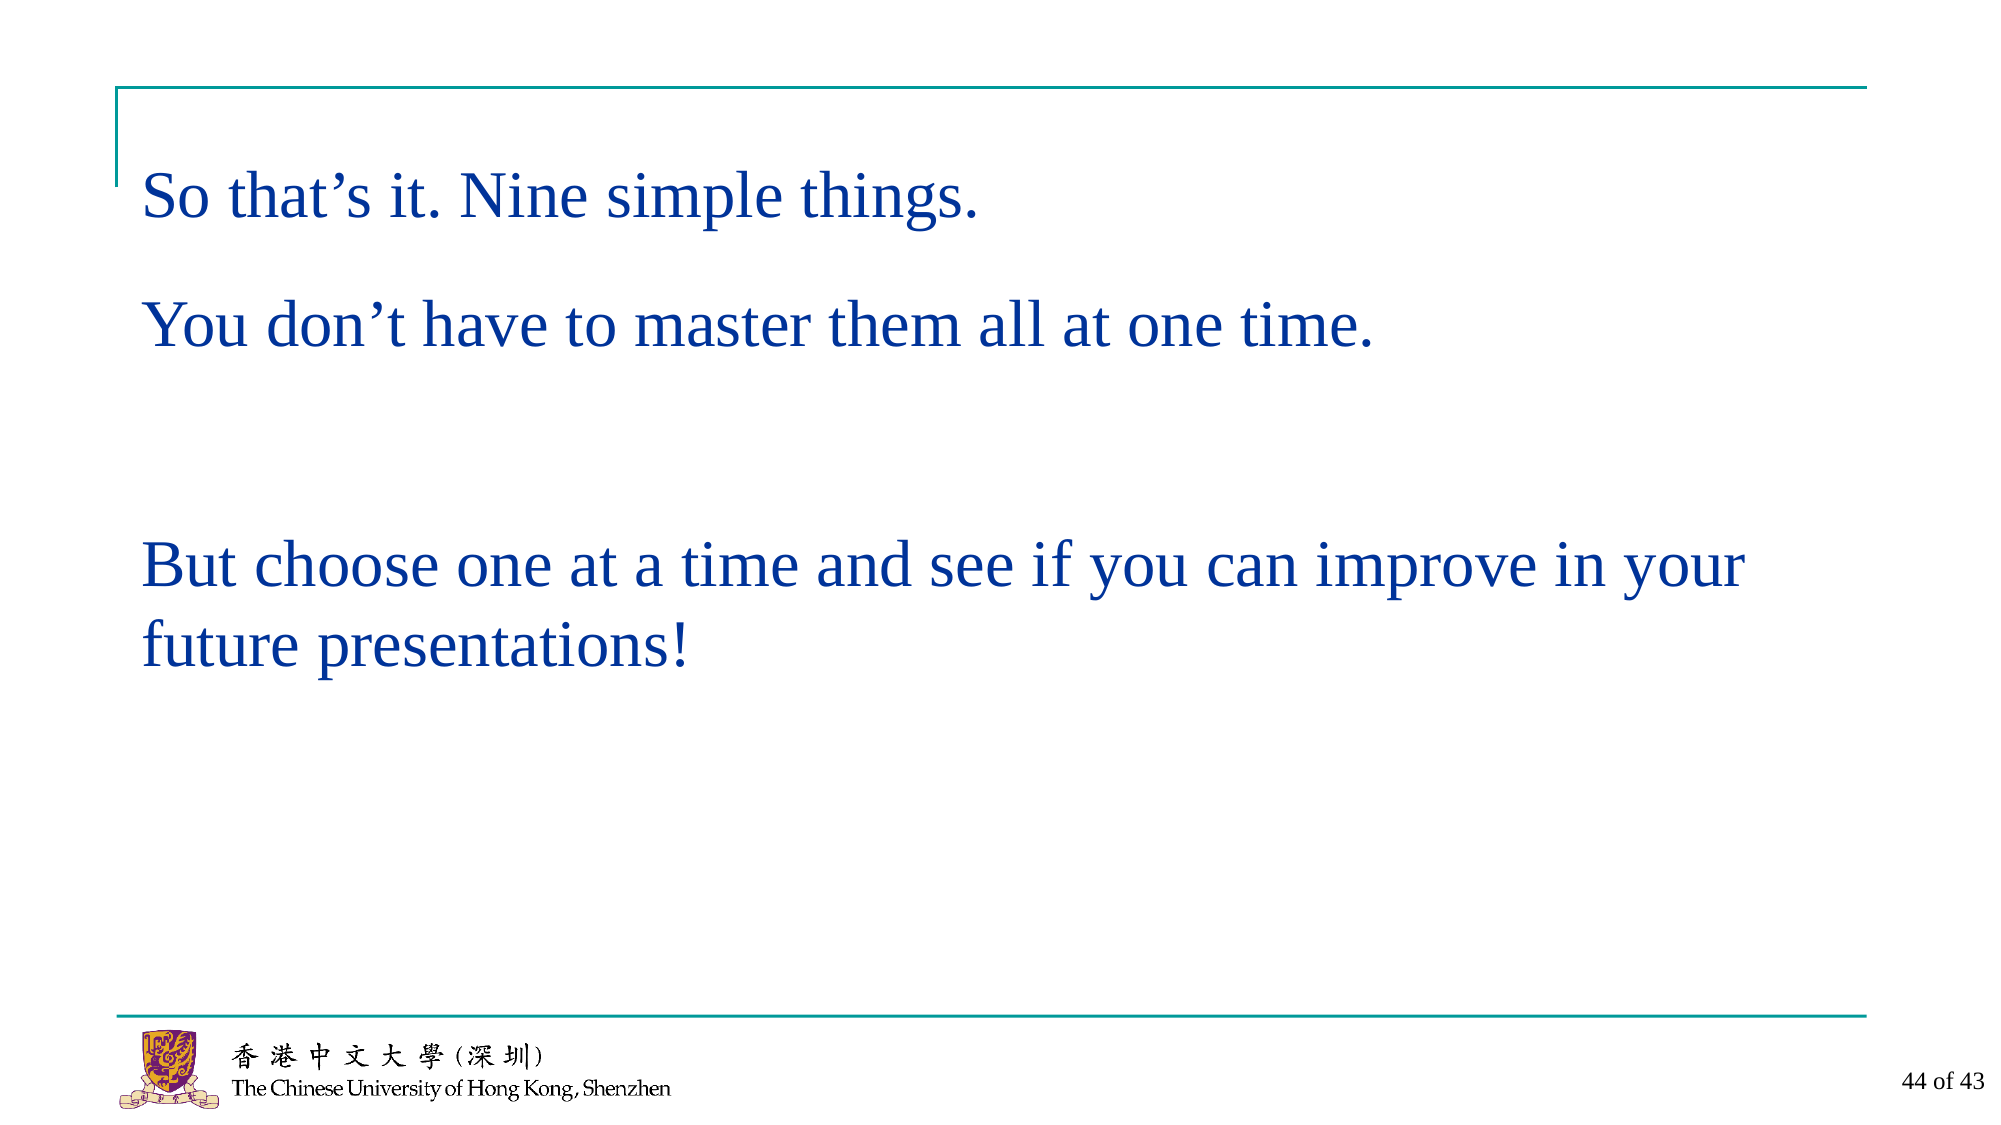

So that’s it. Nine simple things.
You don’t have to master them all at one time.
But choose one at a time and see if you can improve in your future presentations!
44 of 43